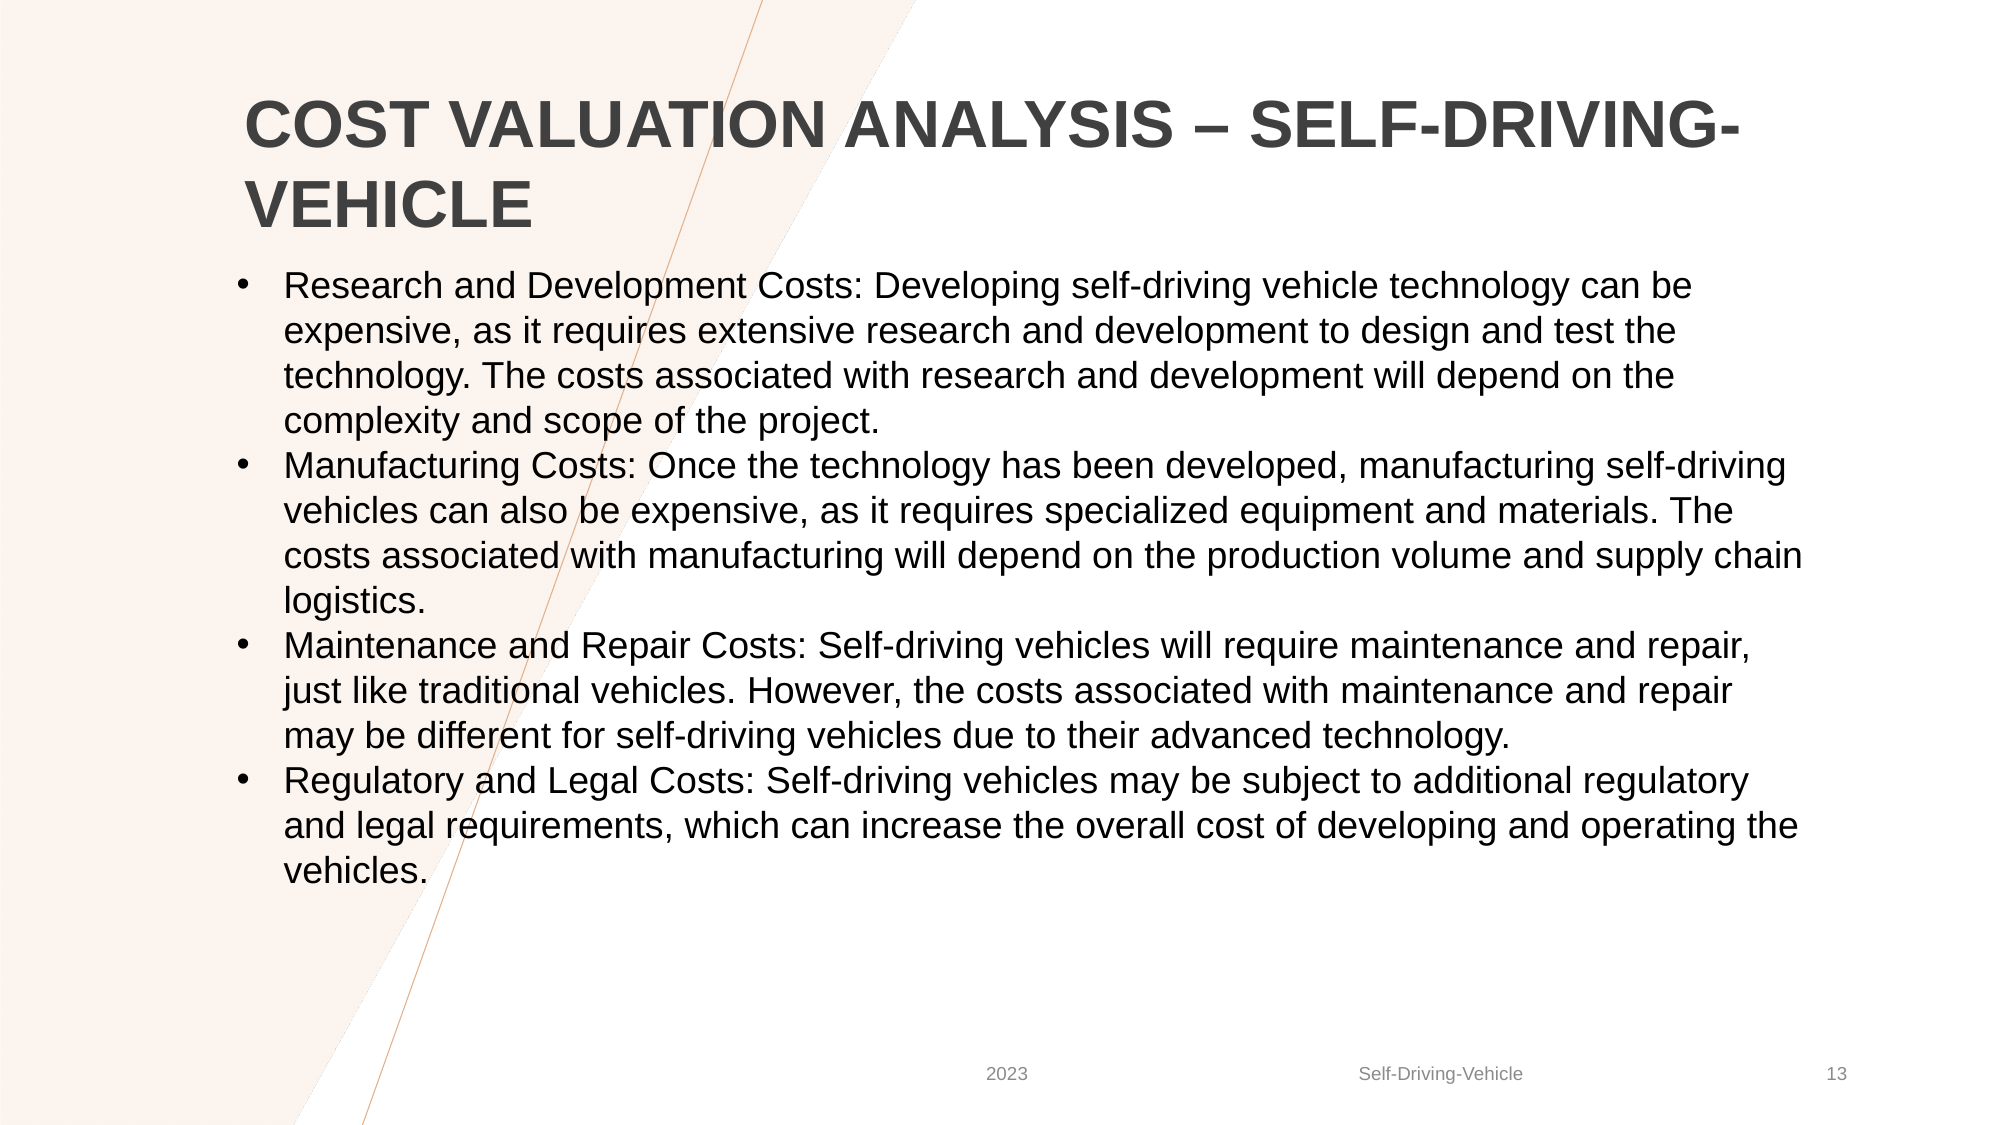

COST VALUATION ANALYSIS – SELF-DRIVING-VEHICLE
Research and Development Costs: Developing self-driving vehicle technology can be expensive, as it requires extensive research and development to design and test the technology. The costs associated with research and development will depend on the complexity and scope of the project.
Manufacturing Costs: Once the technology has been developed, manufacturing self-driving vehicles can also be expensive, as it requires specialized equipment and materials. The costs associated with manufacturing will depend on the production volume and supply chain logistics.
Maintenance and Repair Costs: Self-driving vehicles will require maintenance and repair, just like traditional vehicles. However, the costs associated with maintenance and repair may be different for self-driving vehicles due to their advanced technology.
Regulatory and Legal Costs: Self-driving vehicles may be subject to additional regulatory and legal requirements, which can increase the overall cost of developing and operating the vehicles.

2023
Self-Driving-Vehicle
13